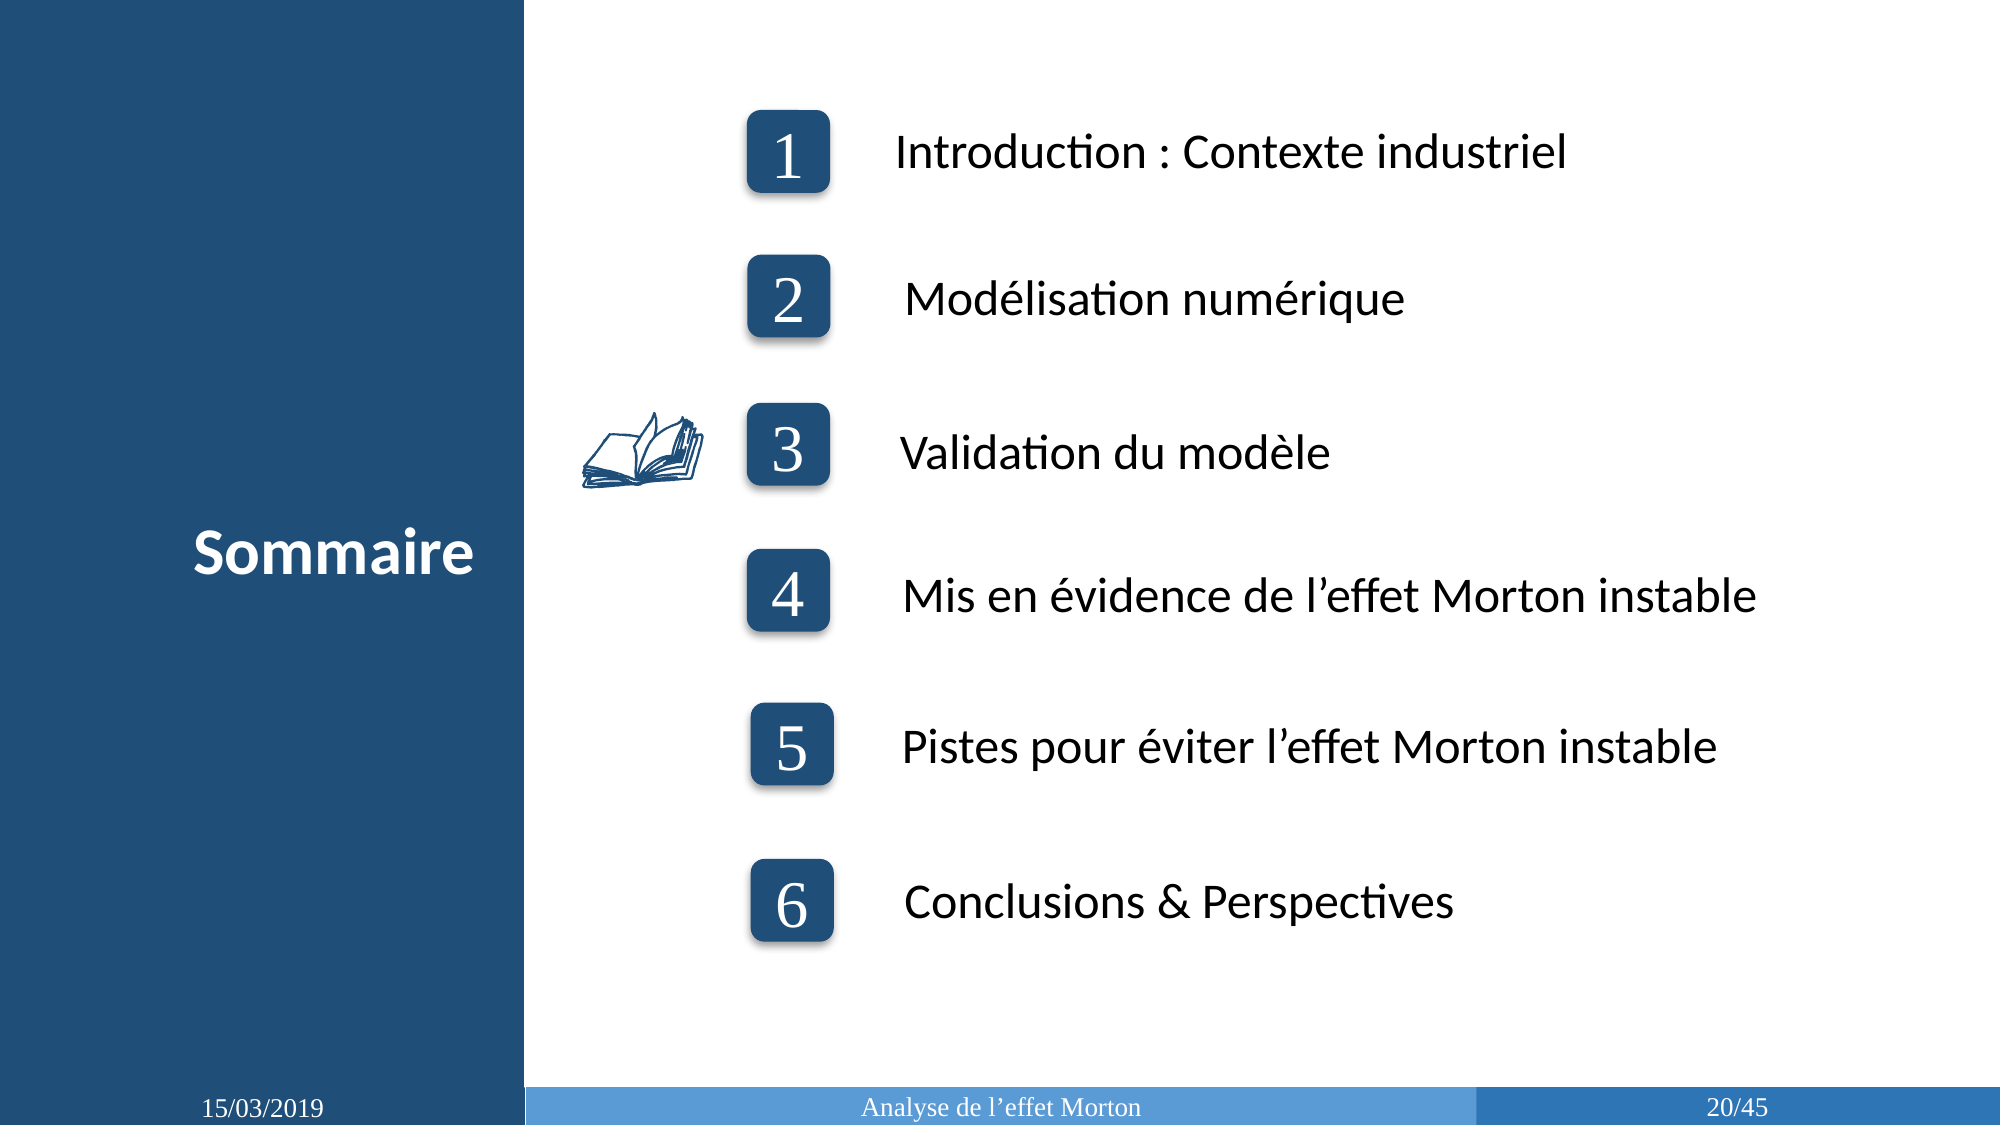

1
Introduction : Contexte industriel
2
Modélisation numérique
3
Validation du modèle

Sommaire
4
Mis en évidence de l’effet Morton instable
5
Pistes pour éviter l’effet Morton instable
6
Conclusions & Perspectives
Analyse de l’effet Morton
20/45
15/03/2019